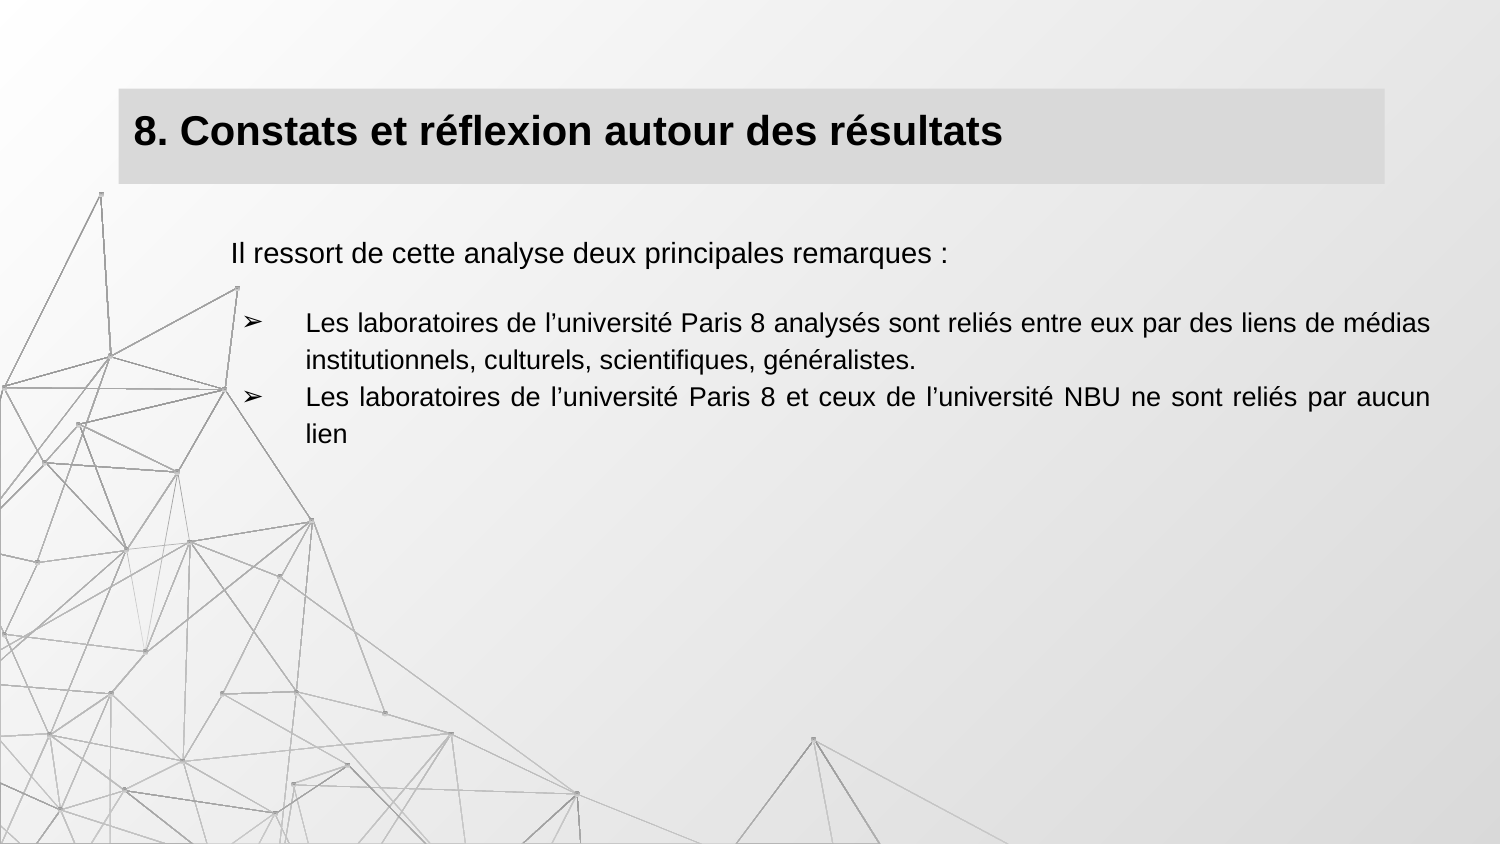

# 8. Constats et réflexion autour des résultats
Il ressort de cette analyse deux principales remarques :

Les laboratoires de l’université Paris 8 analysés sont reliés entre eux par des liens de médias institutionnels, culturels, scientifiques, généralistes.
Les laboratoires de l’université Paris 8 et ceux de l’université NBU ne sont reliés par aucun lien